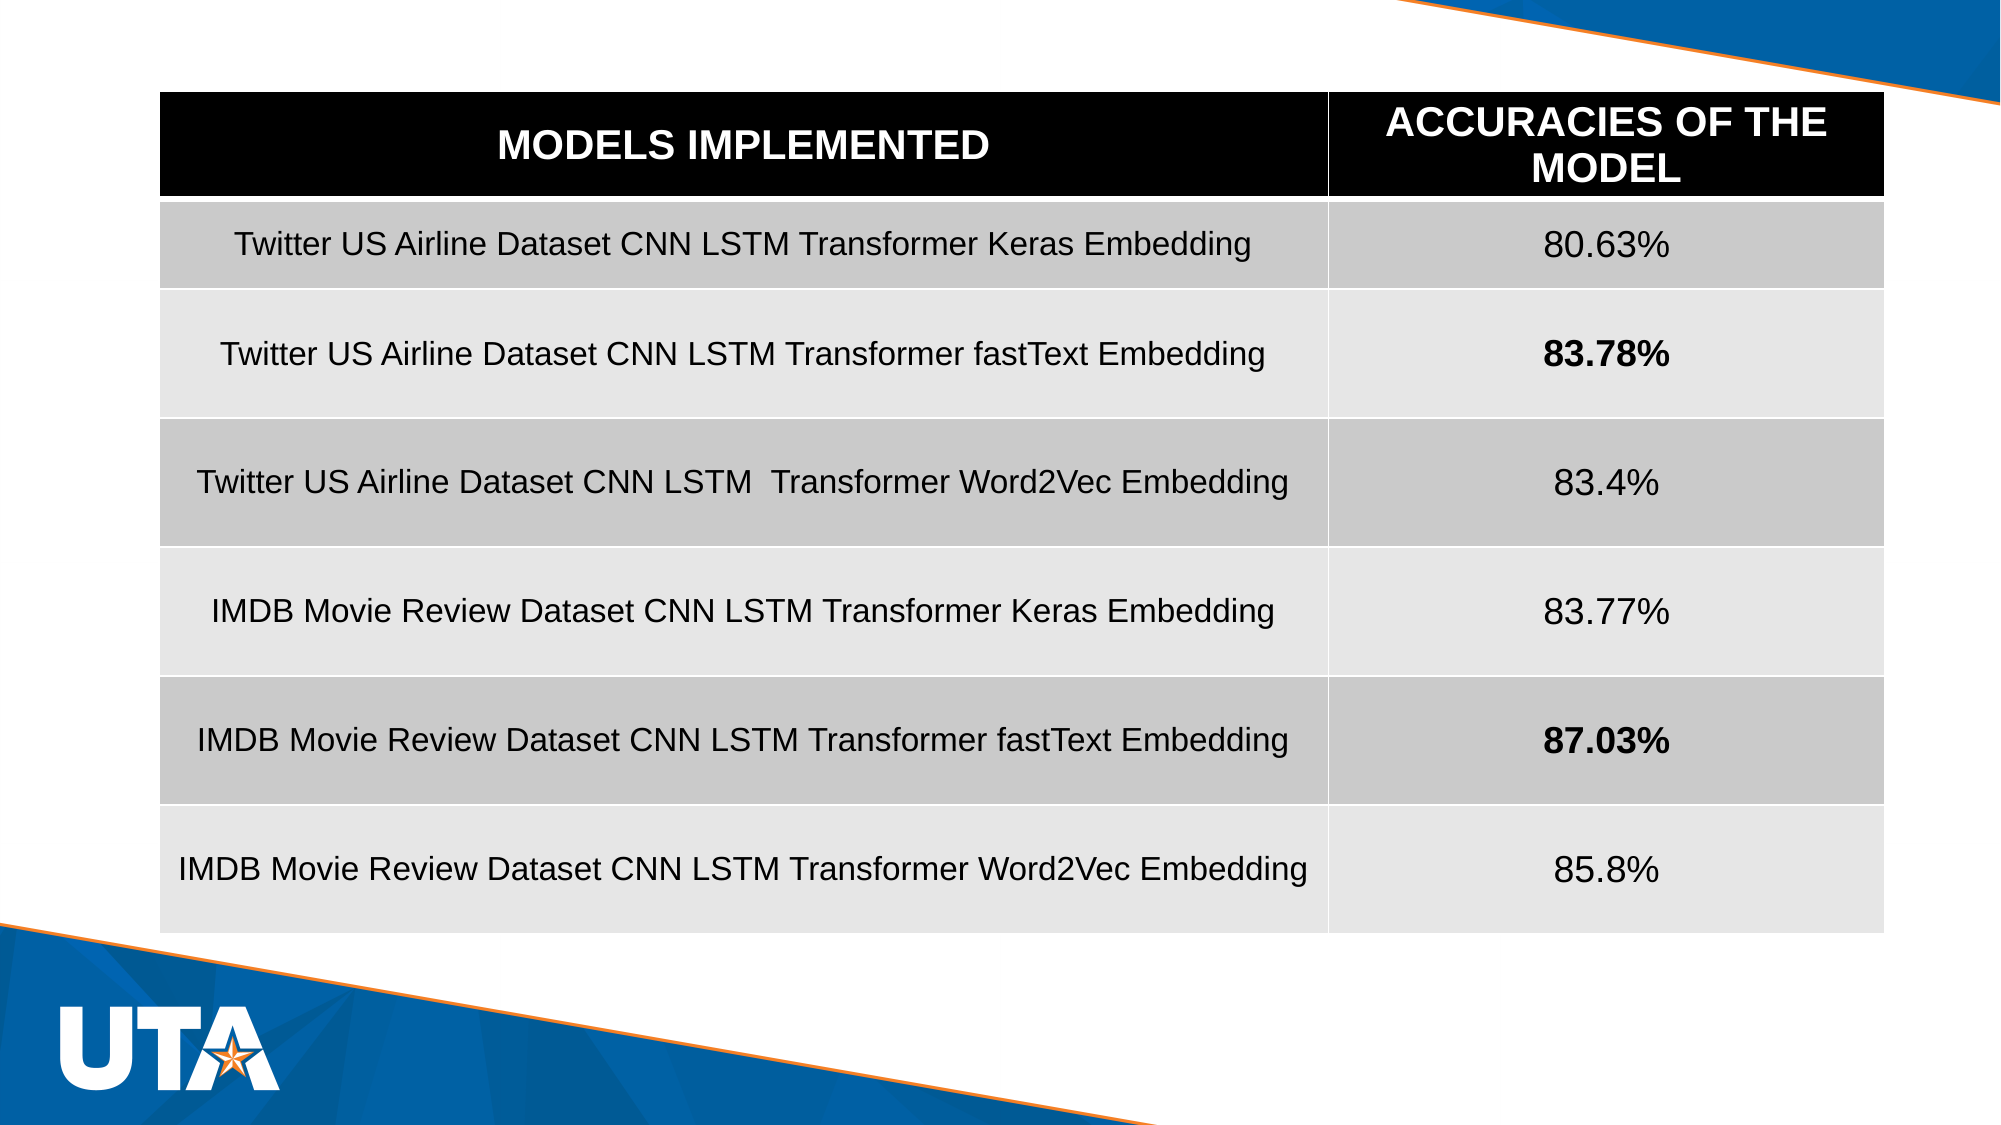

| MODELS IMPLEMENTED | ACCURACIES OF THE MODEL |
| --- | --- |
| Twitter US Airline Dataset CNN LSTM Transformer Keras Embedding | 80.63% |
| Twitter US Airline Dataset CNN LSTM Transformer fastText Embedding | 83.78% |
| Twitter US Airline Dataset CNN LSTM Transformer Word2Vec Embedding | 83.4% |
| IMDB Movie Review Dataset CNN LSTM Transformer Keras Embedding | 83.77% |
| IMDB Movie Review Dataset CNN LSTM Transformer fastText Embedding | 87.03% |
| IMDB Movie Review Dataset CNN LSTM Transformer Word2Vec Embedding | 85.8% |